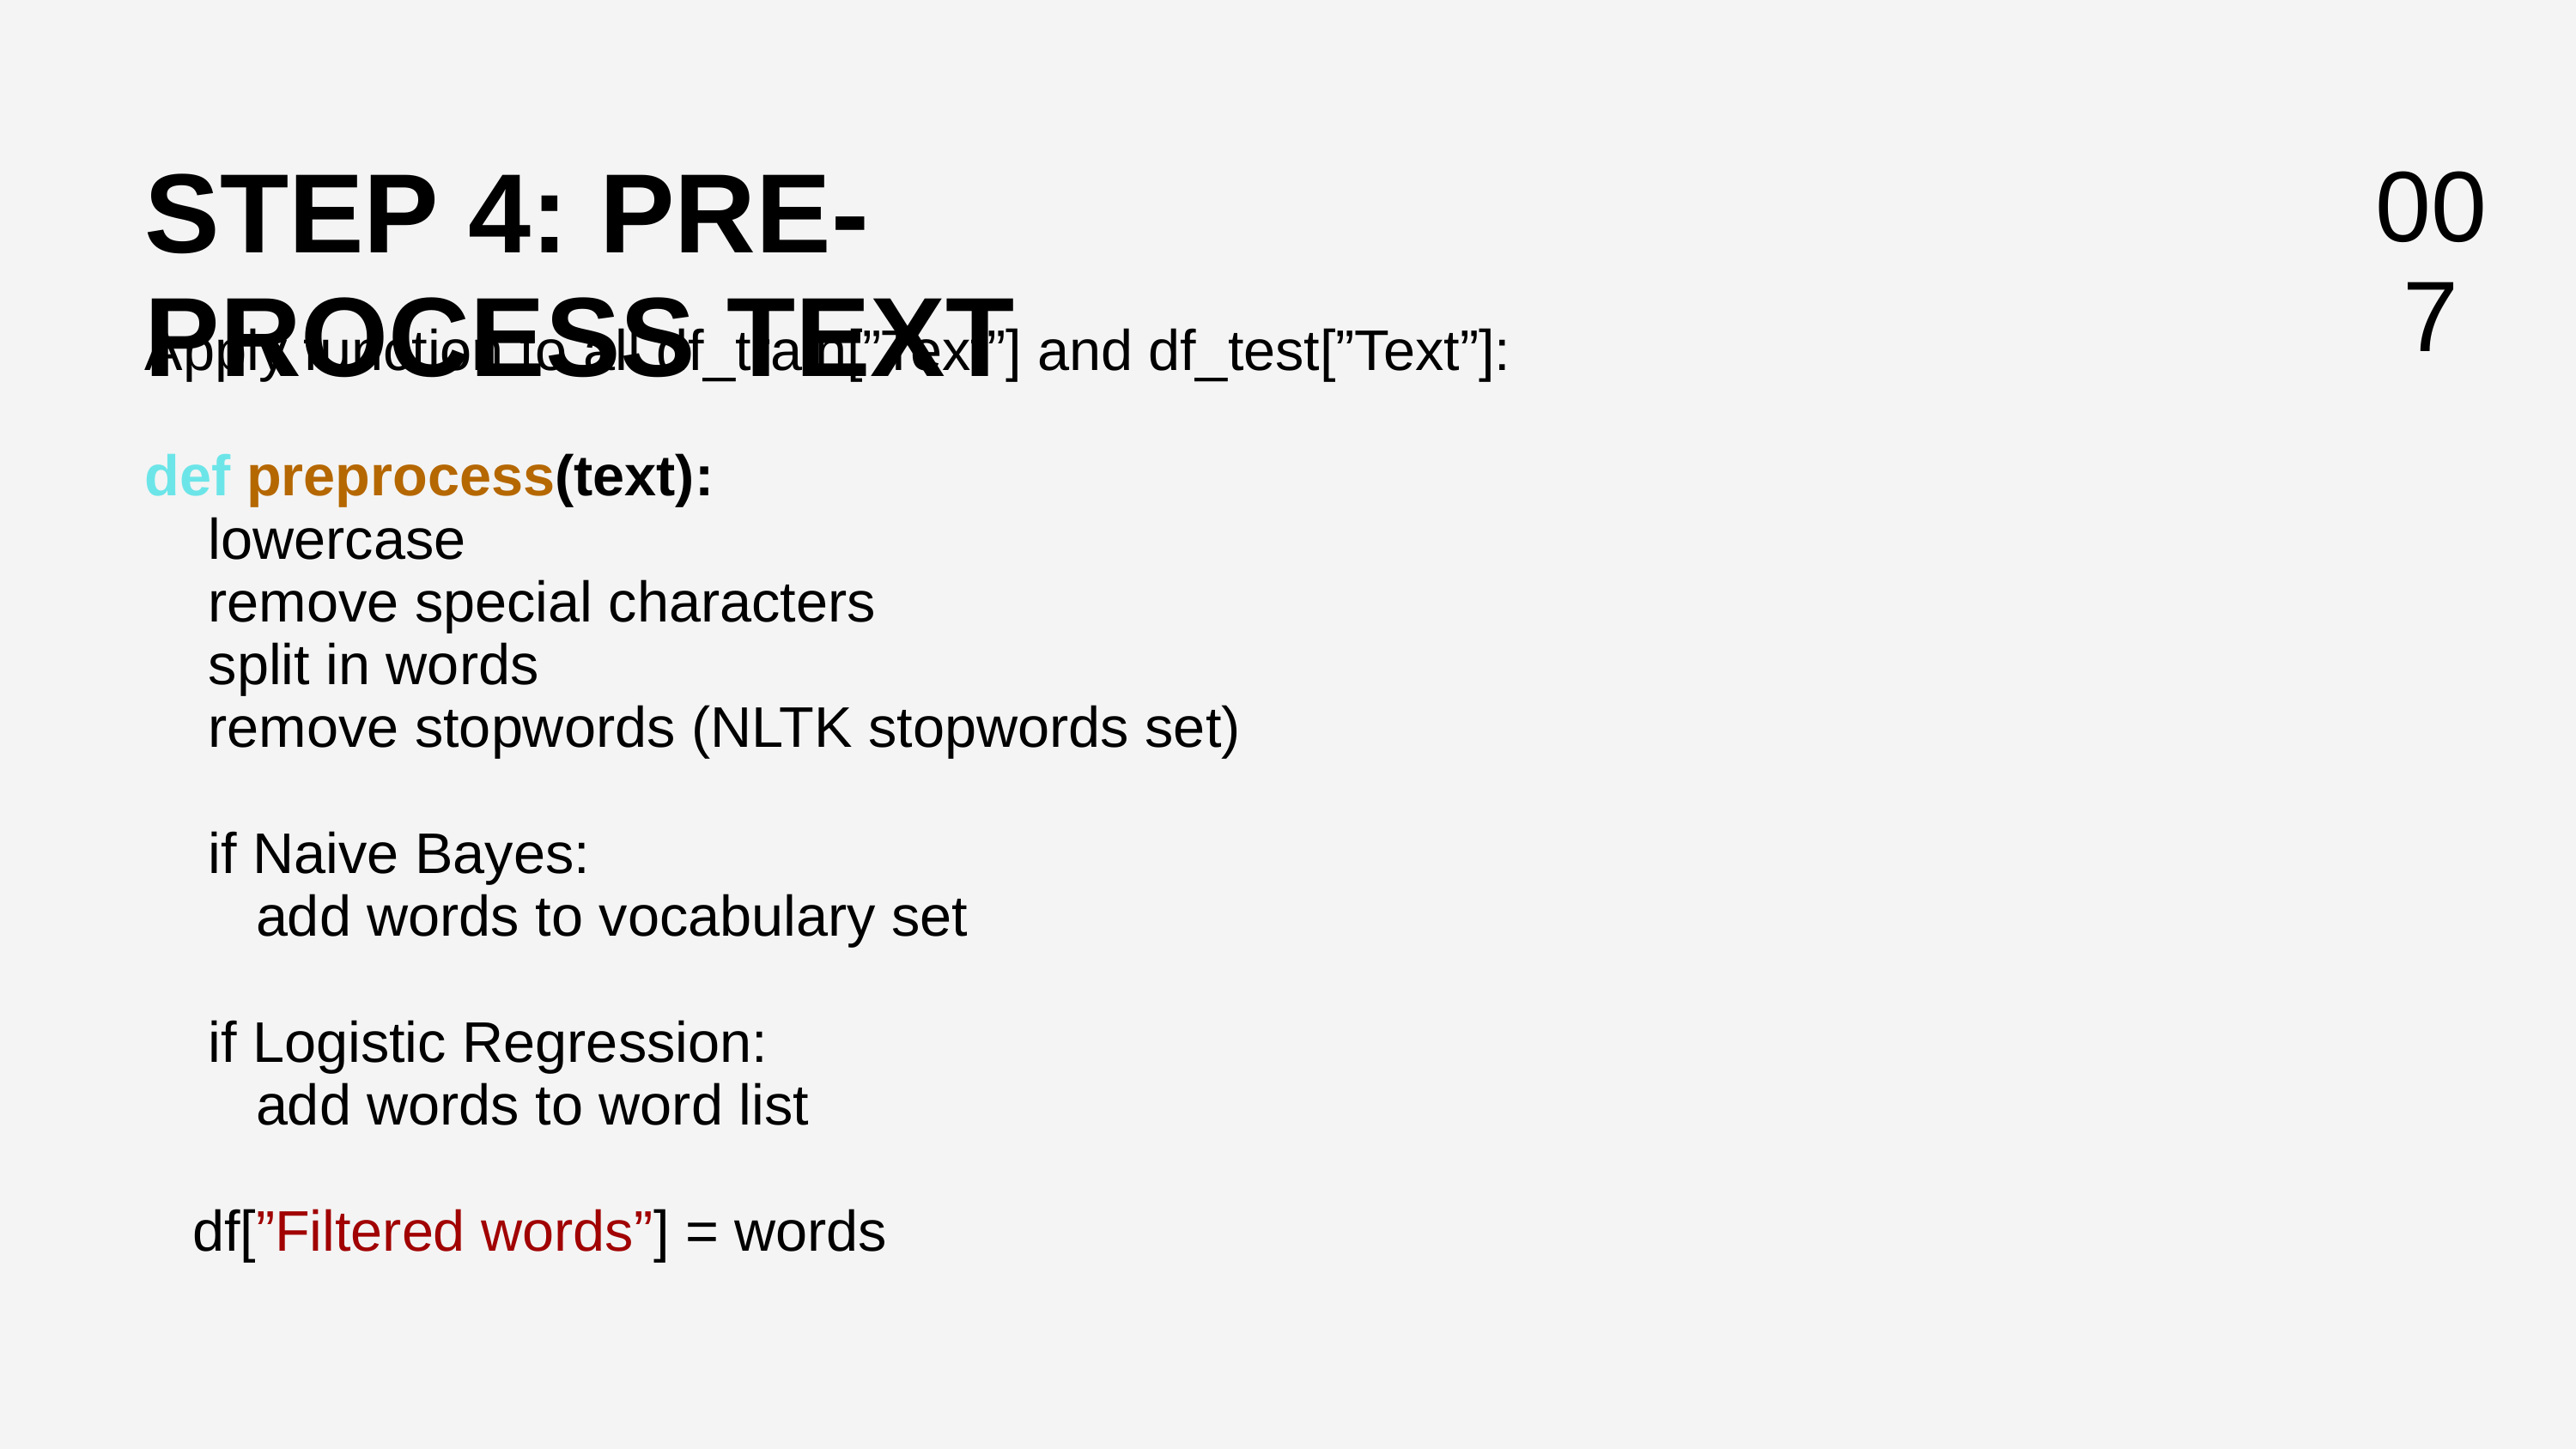

STEP 4: PRE-PROCESS TEXT
007
Apply function to all df_train[”Text”] and df_test[”Text”]:

def preprocess(text):
    lowercase
    remove special characters
    split in words
    remove stopwords (NLTK stopwords set)

    if Naive Bayes:
       add words to vocabulary set

    if Logistic Regression:
       add words to word list

   df[”Filtered words”] = words